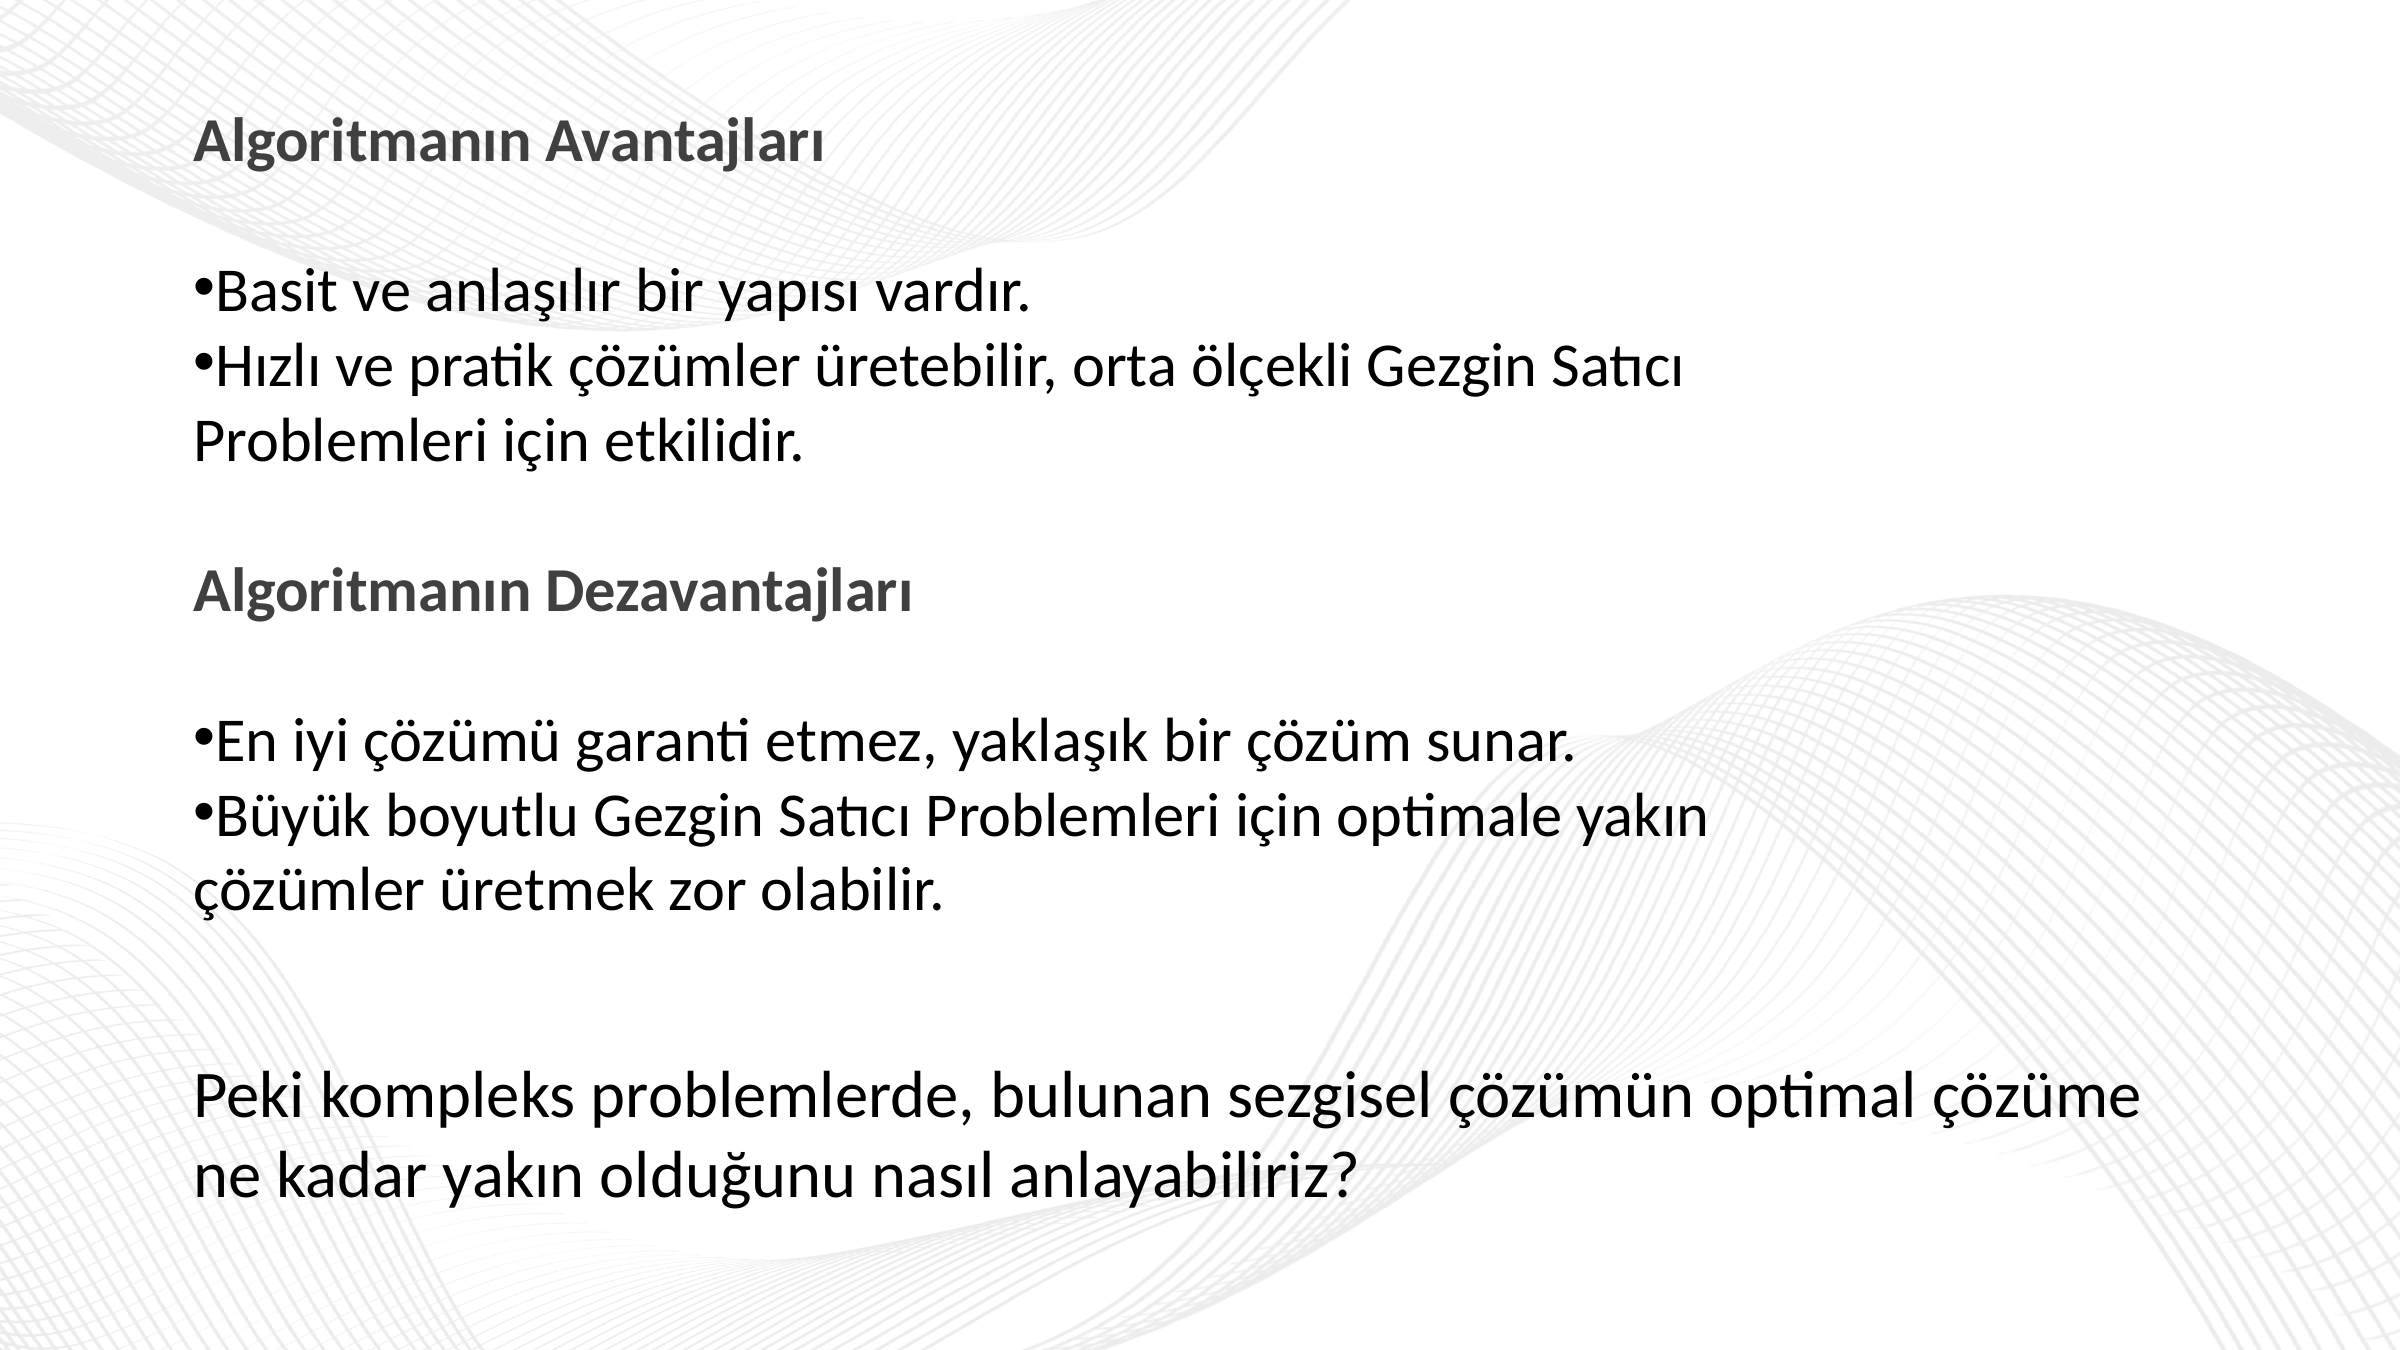

Algoritmanın Avantajları

Basit ve anlaşılır bir yapısı vardır.
Hızlı ve pratik çözümler üretebilir, orta ölçekli Gezgin Satıcı Problemleri için etkilidir.

Algoritmanın Dezavantajları

En iyi çözümü garanti etmez, yaklaşık bir çözüm sunar.
Büyük boyutlu Gezgin Satıcı Problemleri için optimale yakın çözümler üretmek zor olabilir.

Peki kompleks problemlerde, bulunan sezgisel çözümün optimal çözüme ne kadar yakın olduğunu nasıl anlayabiliriz?